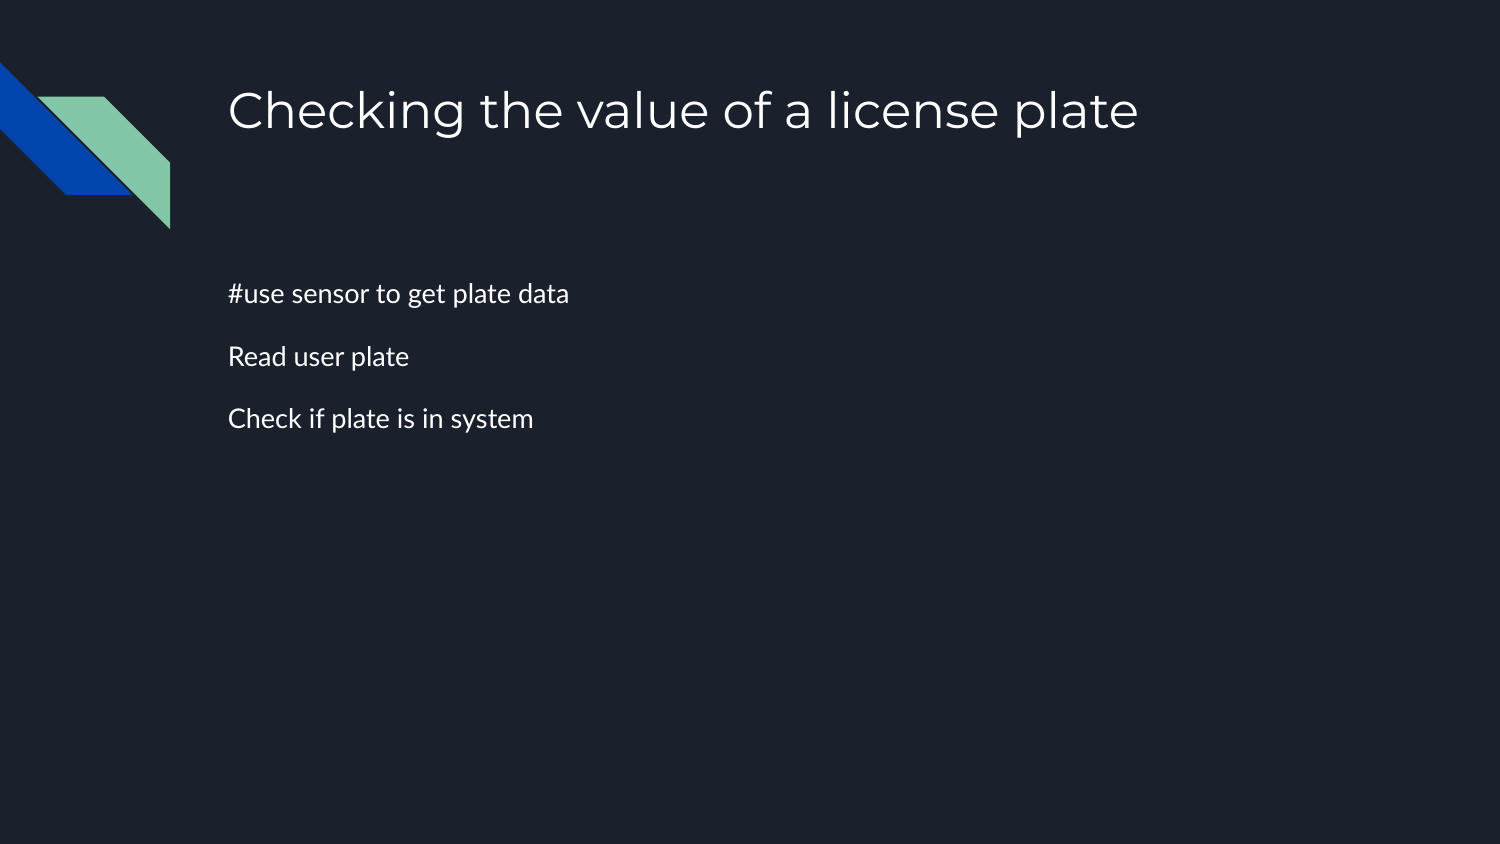

# Checking the value of a license plate
#use sensor to get plate data
Read user plate
Check if plate is in system